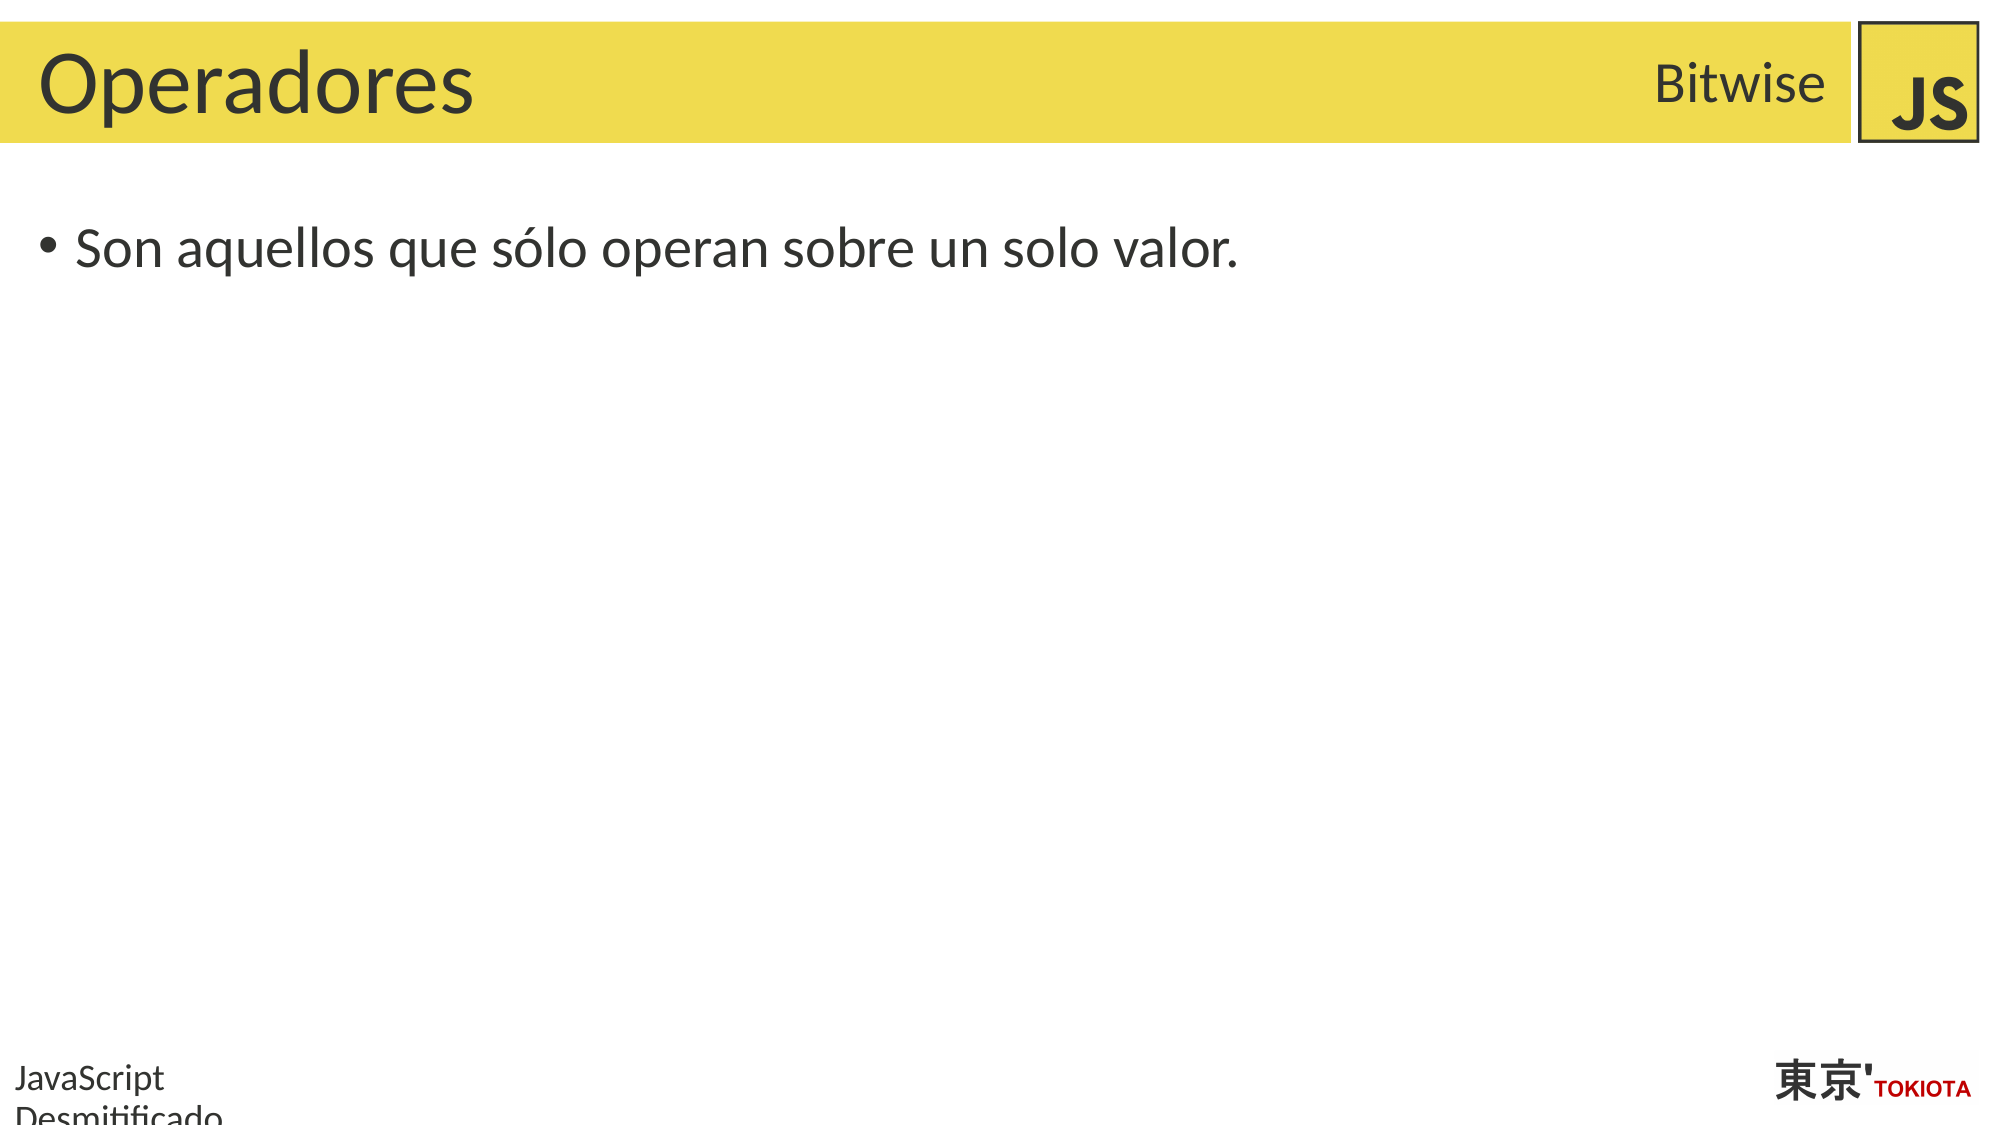

# Operadores
Bitwise
Son aquellos que sólo operan sobre un solo valor.